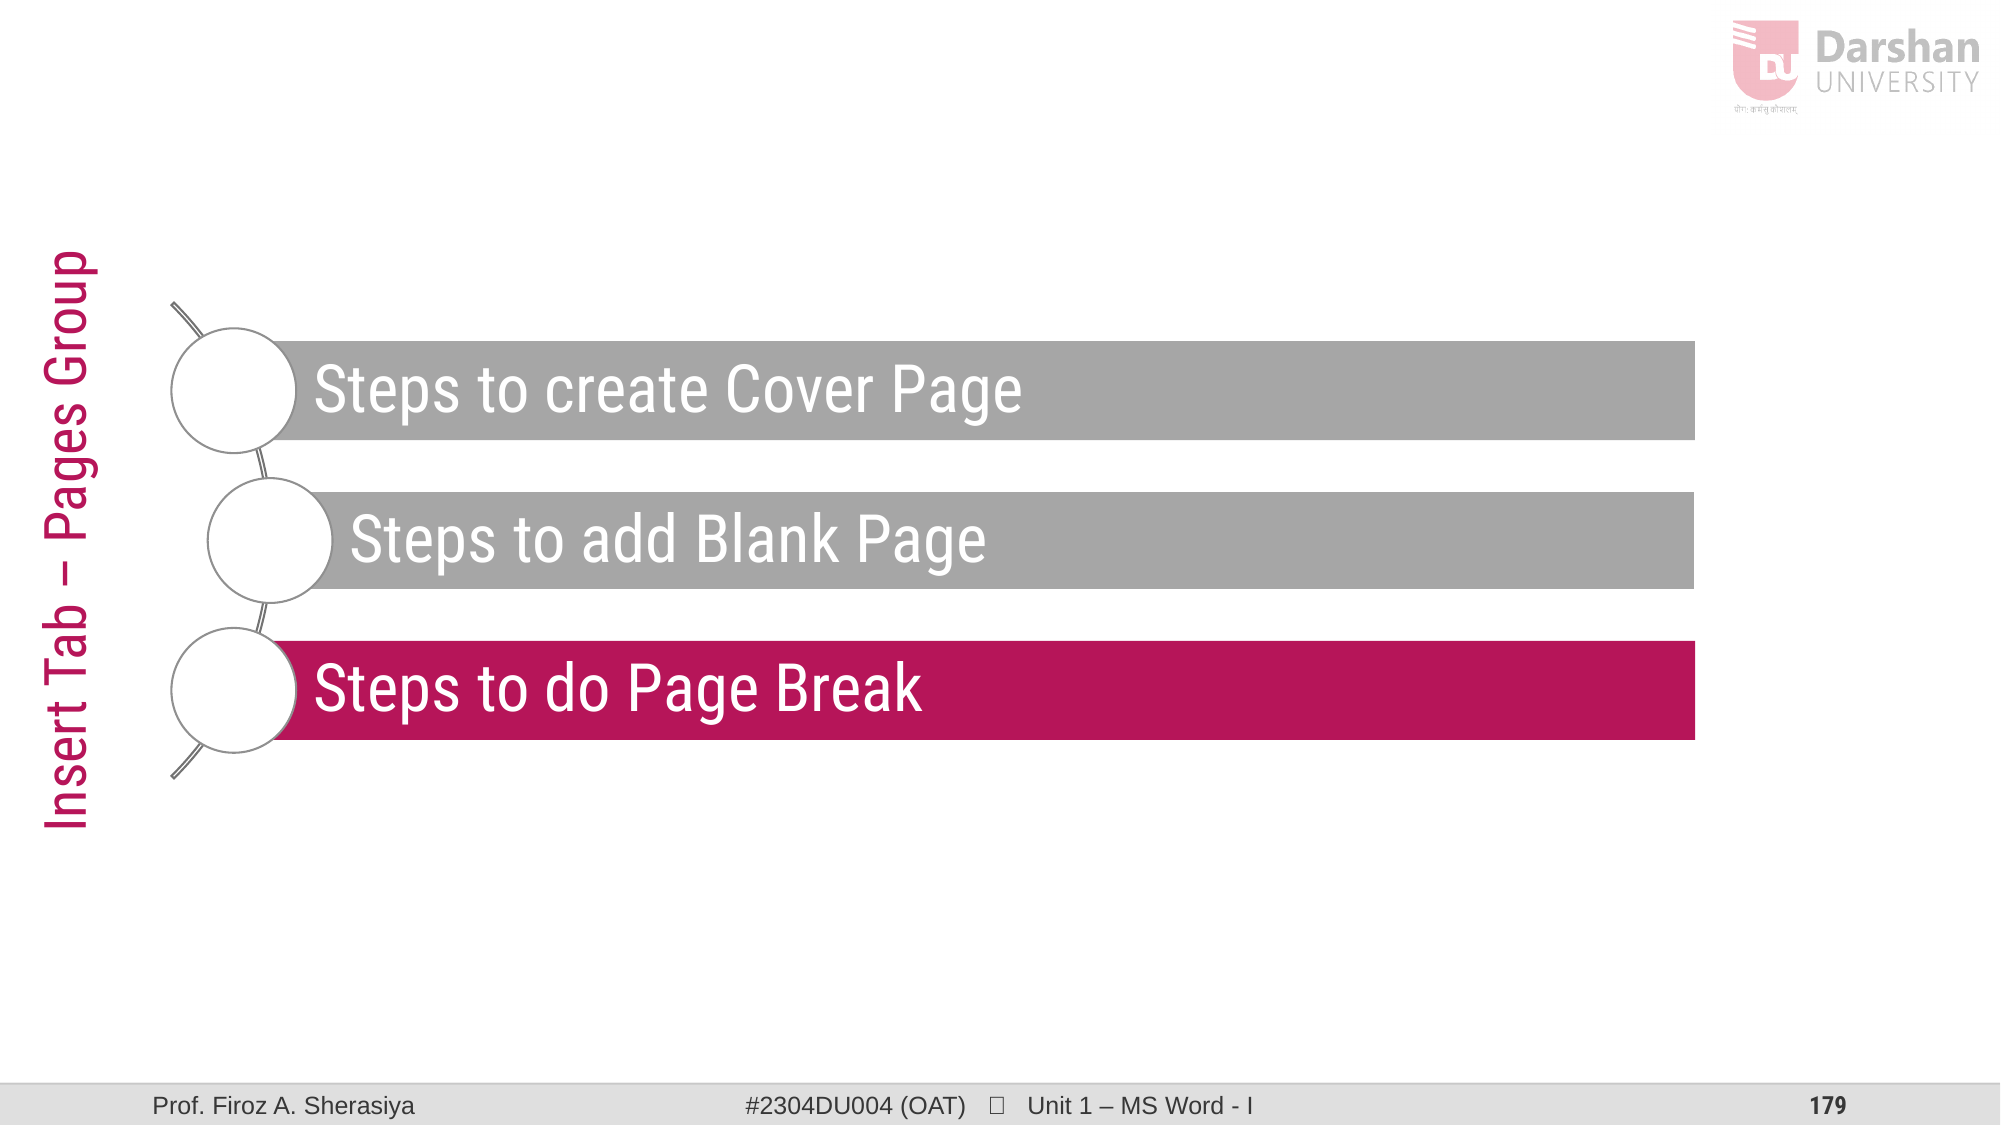

Insert Tab – Pages Group
Steps to create Cover Page
Steps to add Blank Page
Steps to do Page Break